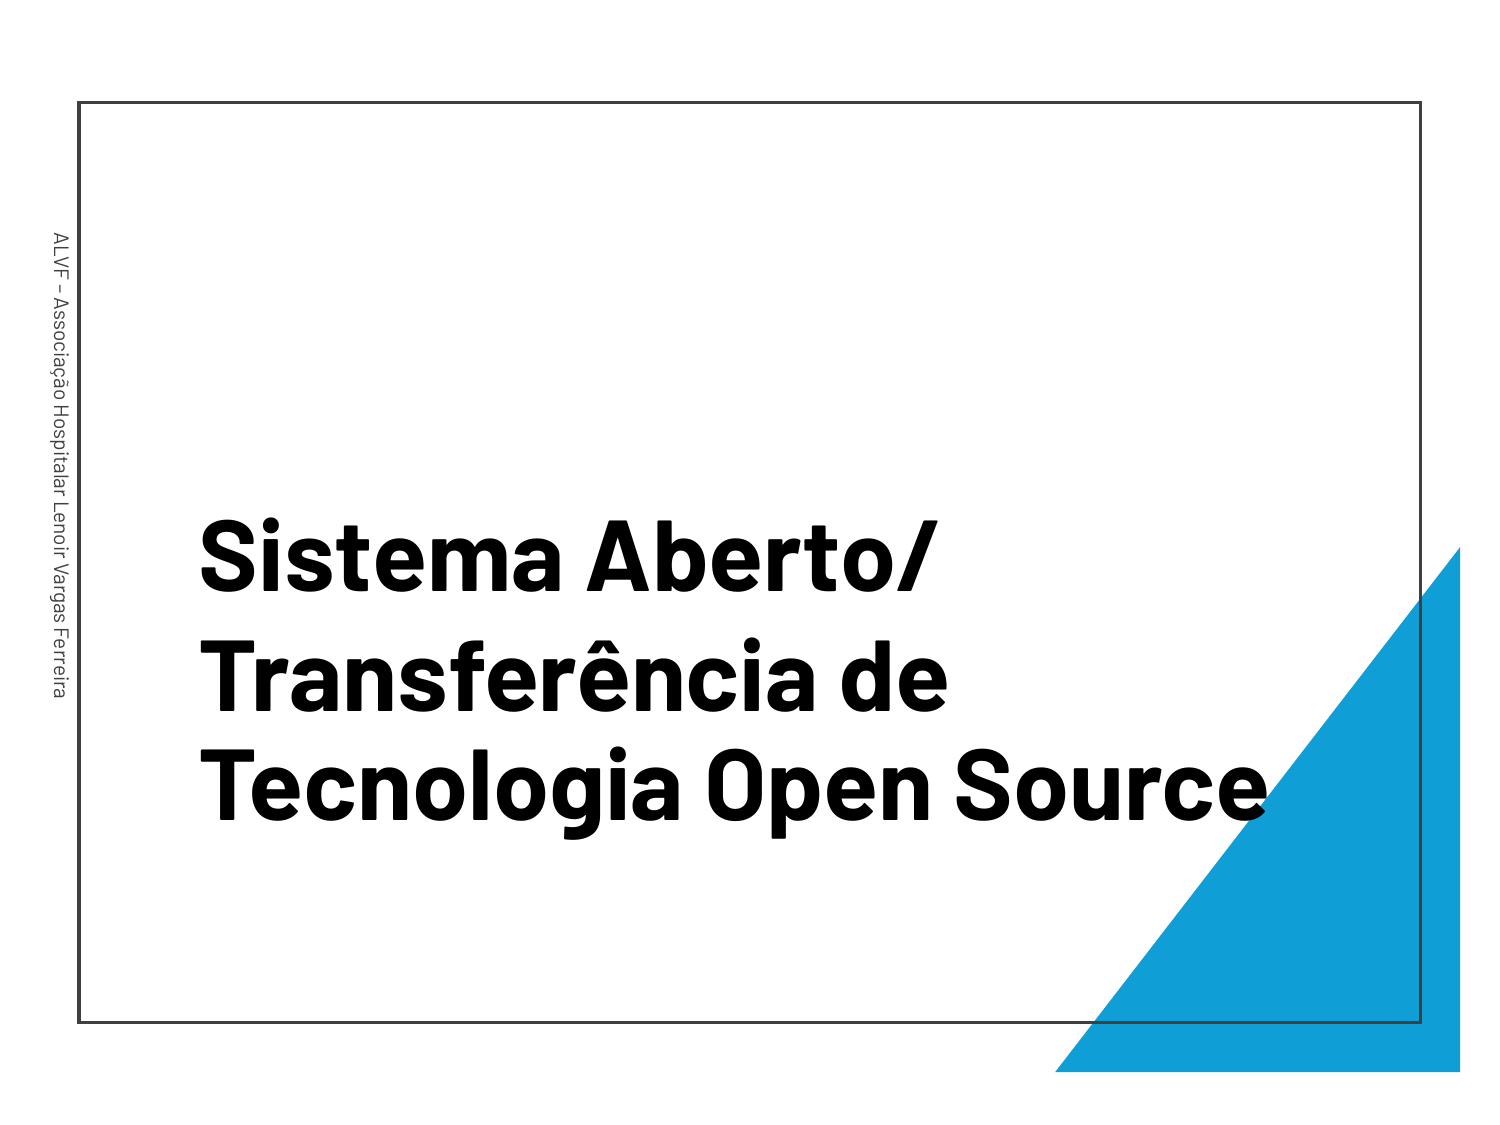

Sistema Aberto/
Transferência de Tecnologia Open Source

ALVF – Associação Hospitalar Lenoir Vargas Ferreira